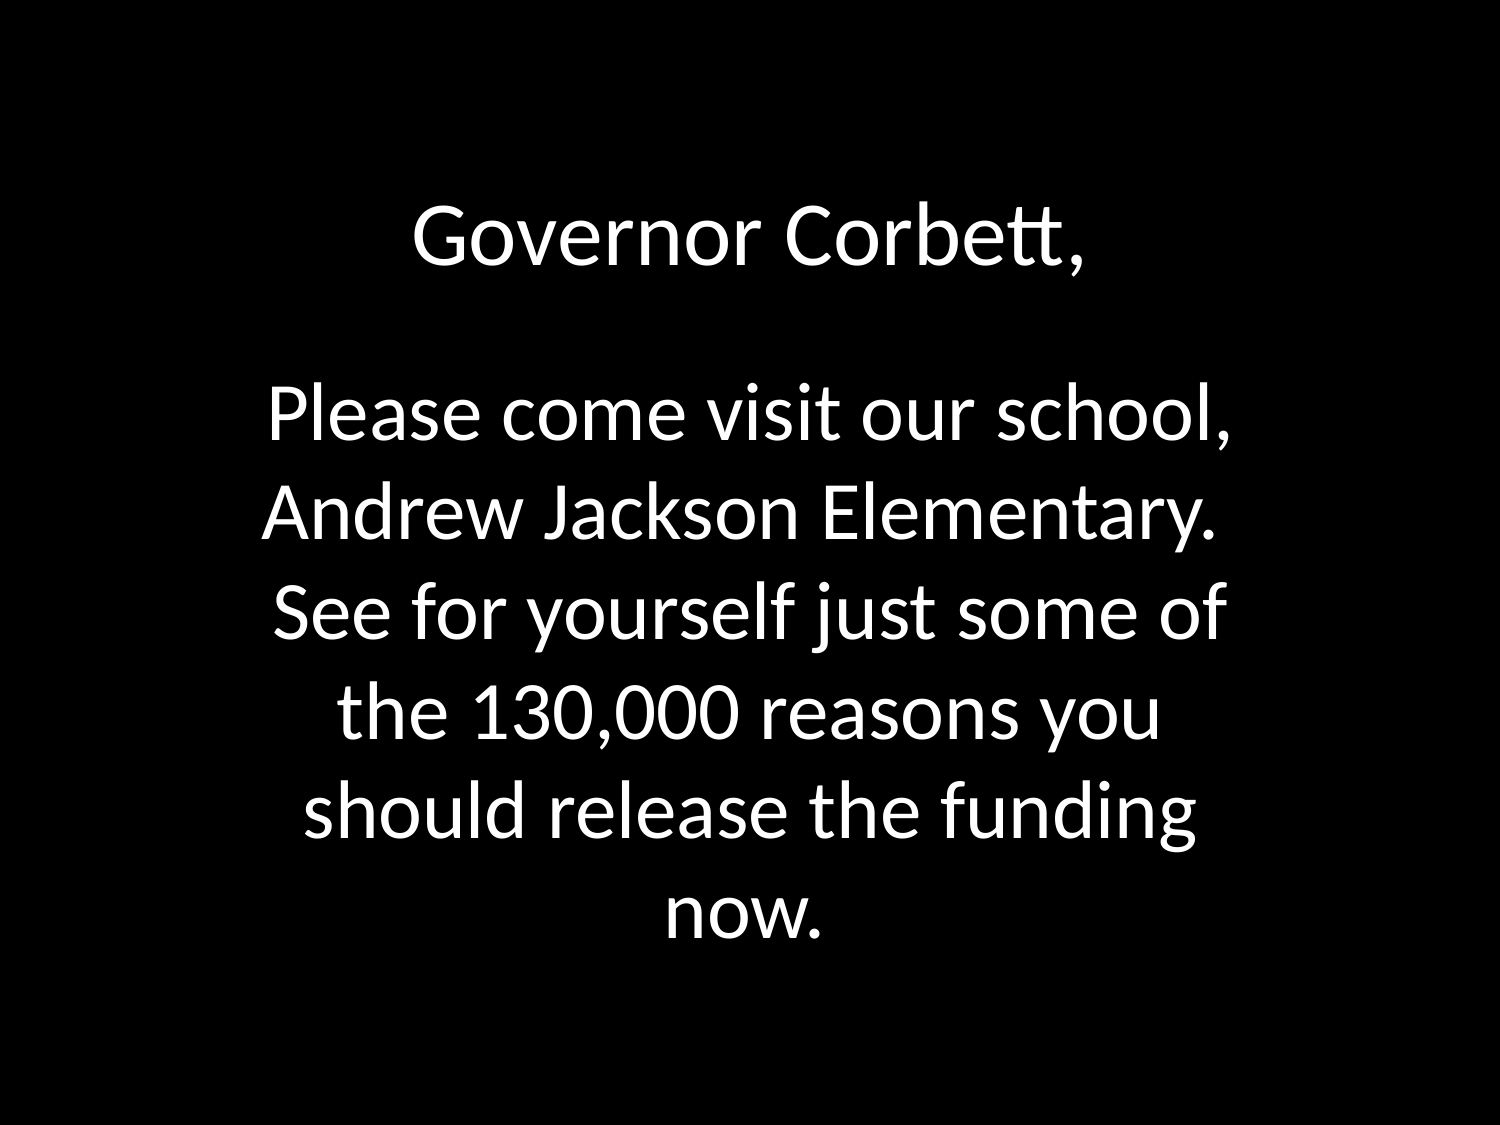

# Governor Corbett,
Please come visit our school, Andrew Jackson Elementary.  See for yourself just some of the 130,000 reasons you should release the funding now.